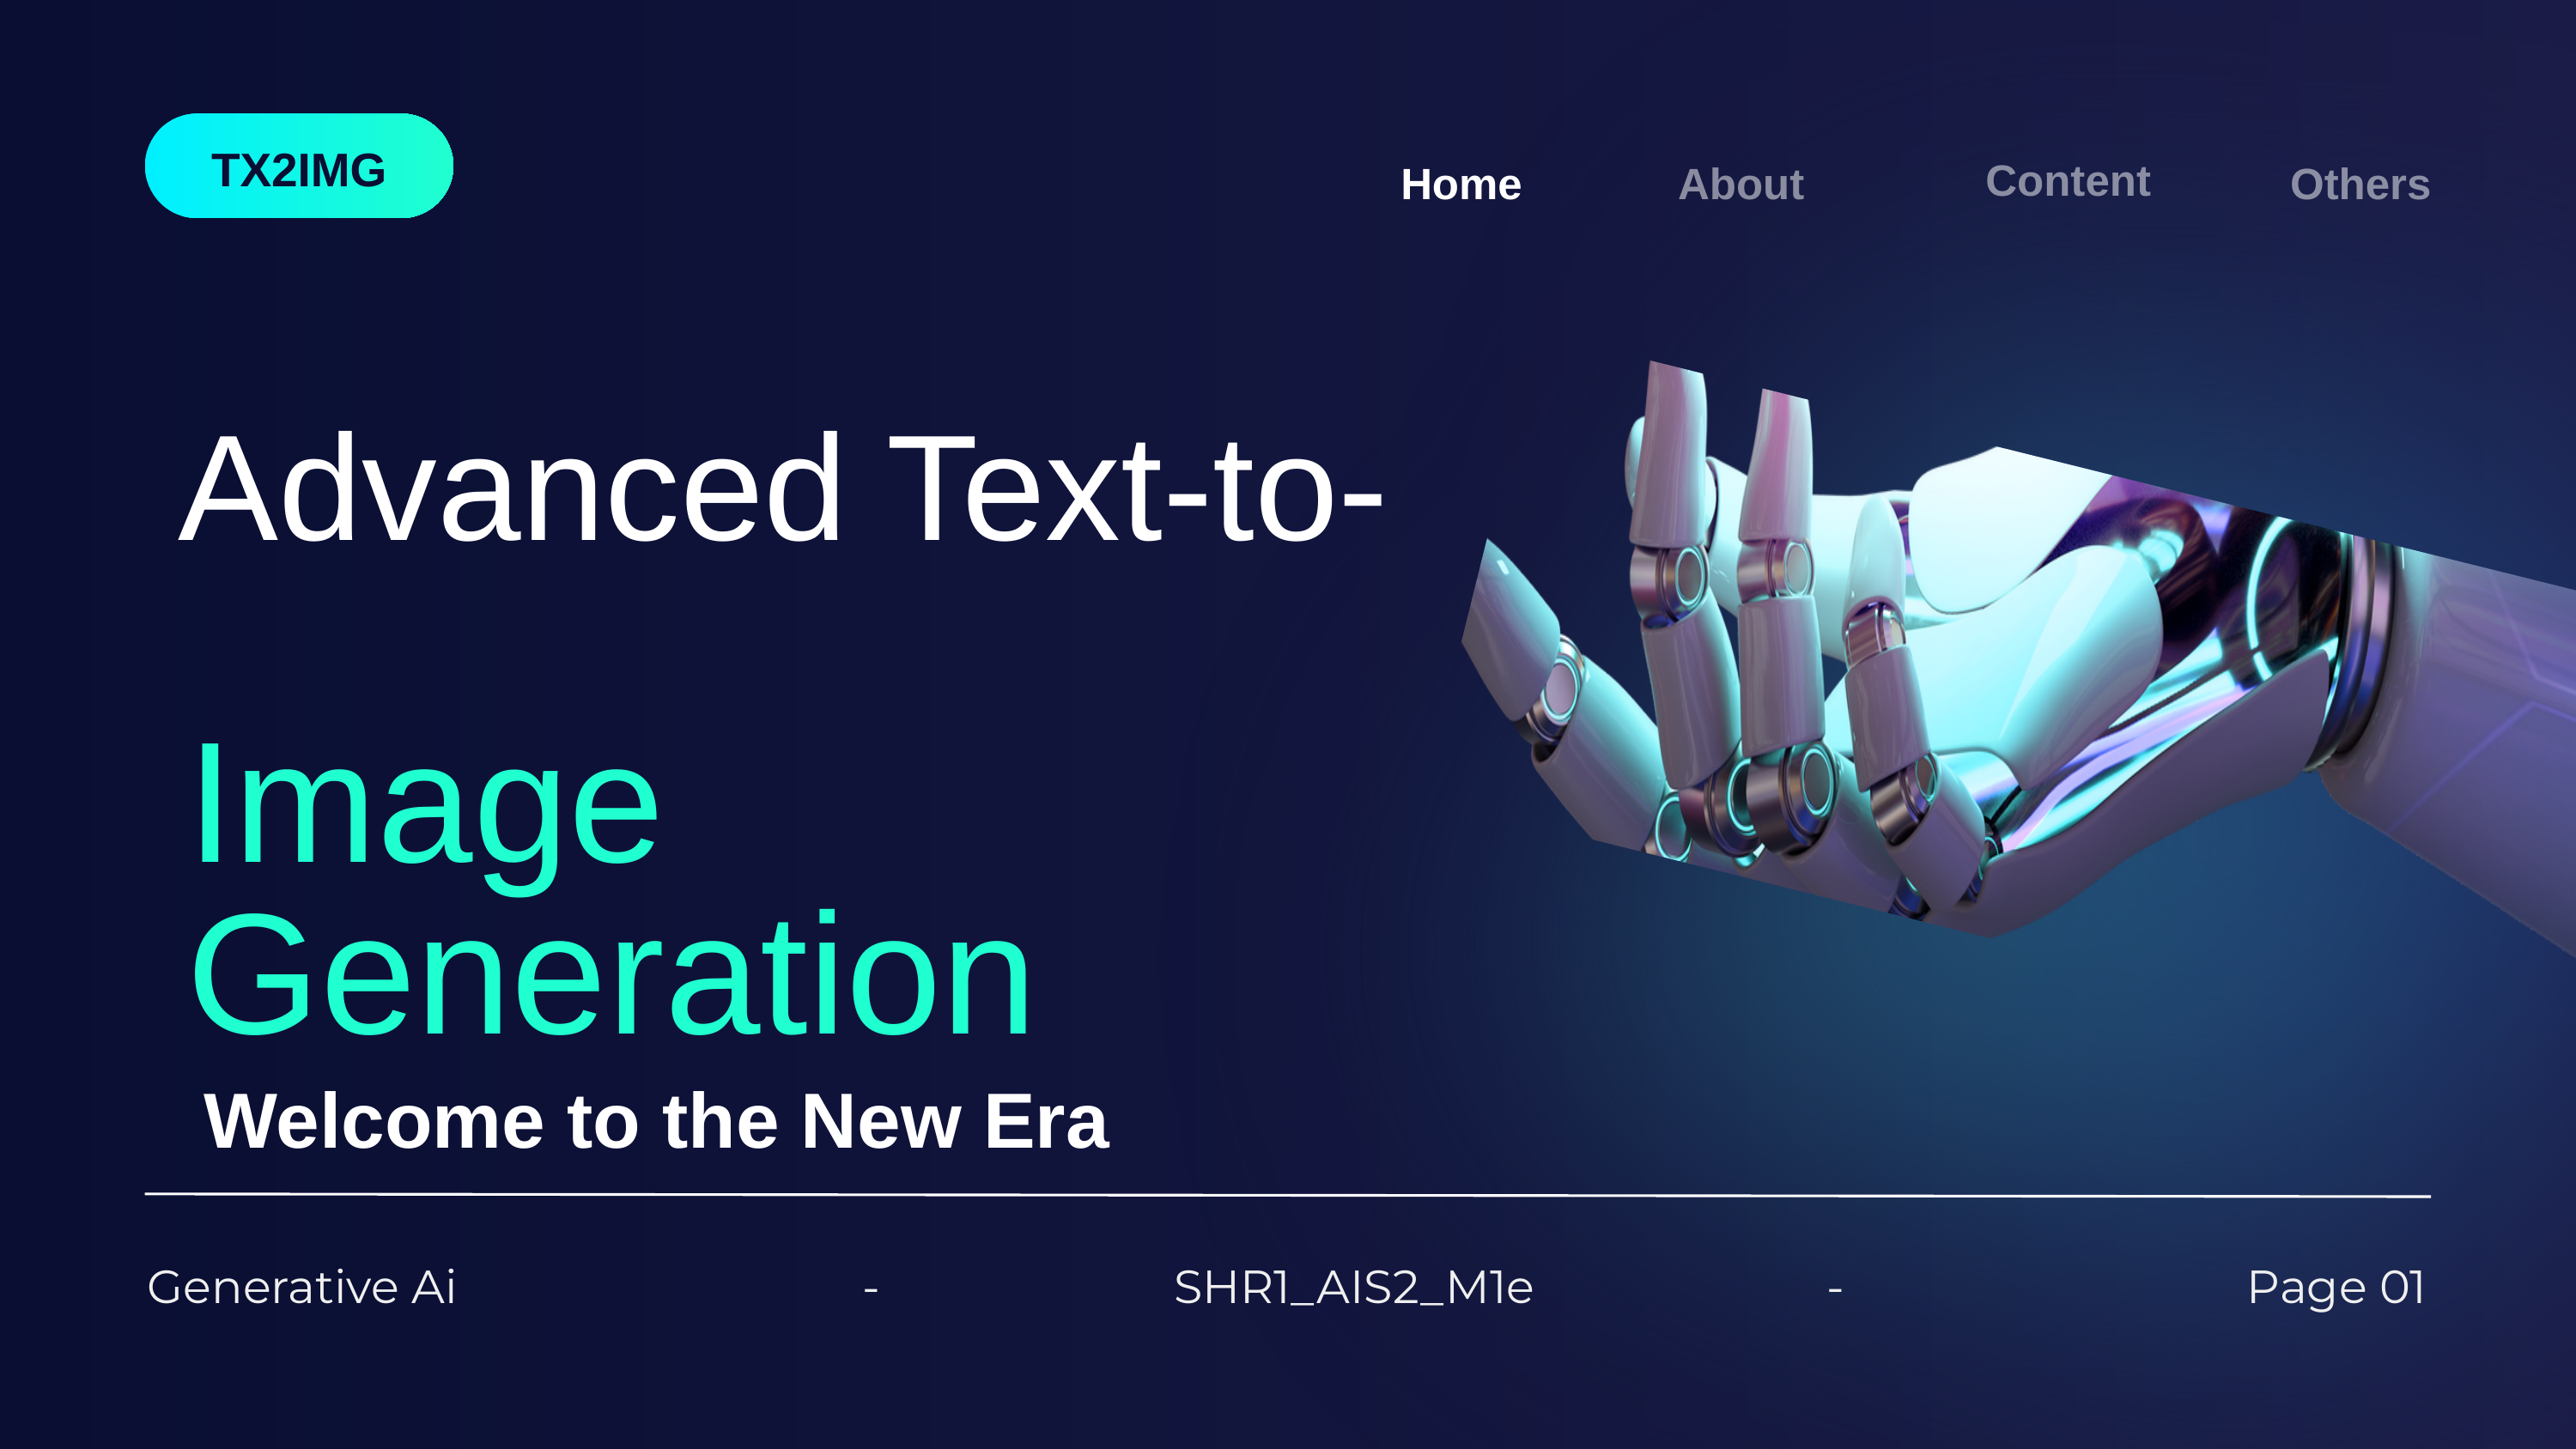

TX2IMG
Content
Home
Others
About
Advanced Text-to-

Image Generation
Welcome to the New Era

Generative Ai
-
SHR1_AIS2_M1e
-
Page 01